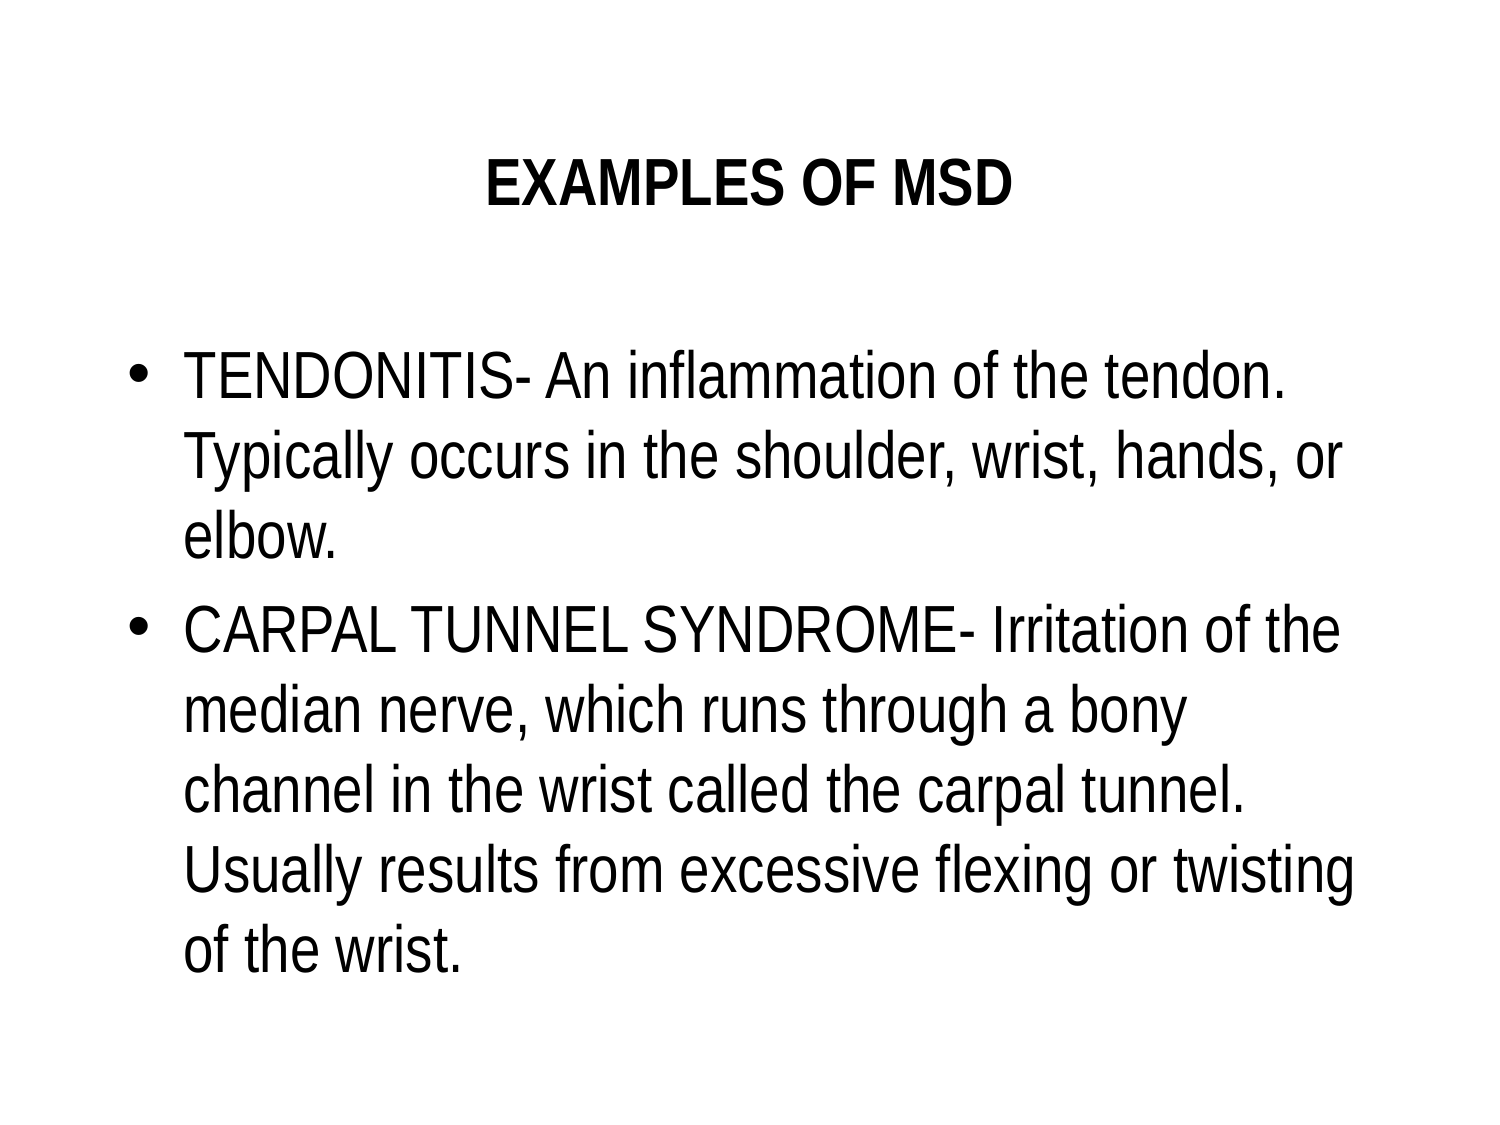

EXAMPLES OF MSD
TENDONITIS- An inflammation of the tendon. Typically occurs in the shoulder, wrist, hands, or elbow.
CARPAL TUNNEL SYNDROME- Irritation of the median nerve, which runs through a bony channel in the wrist called the carpal tunnel. Usually results from excessive flexing or twisting of the wrist.